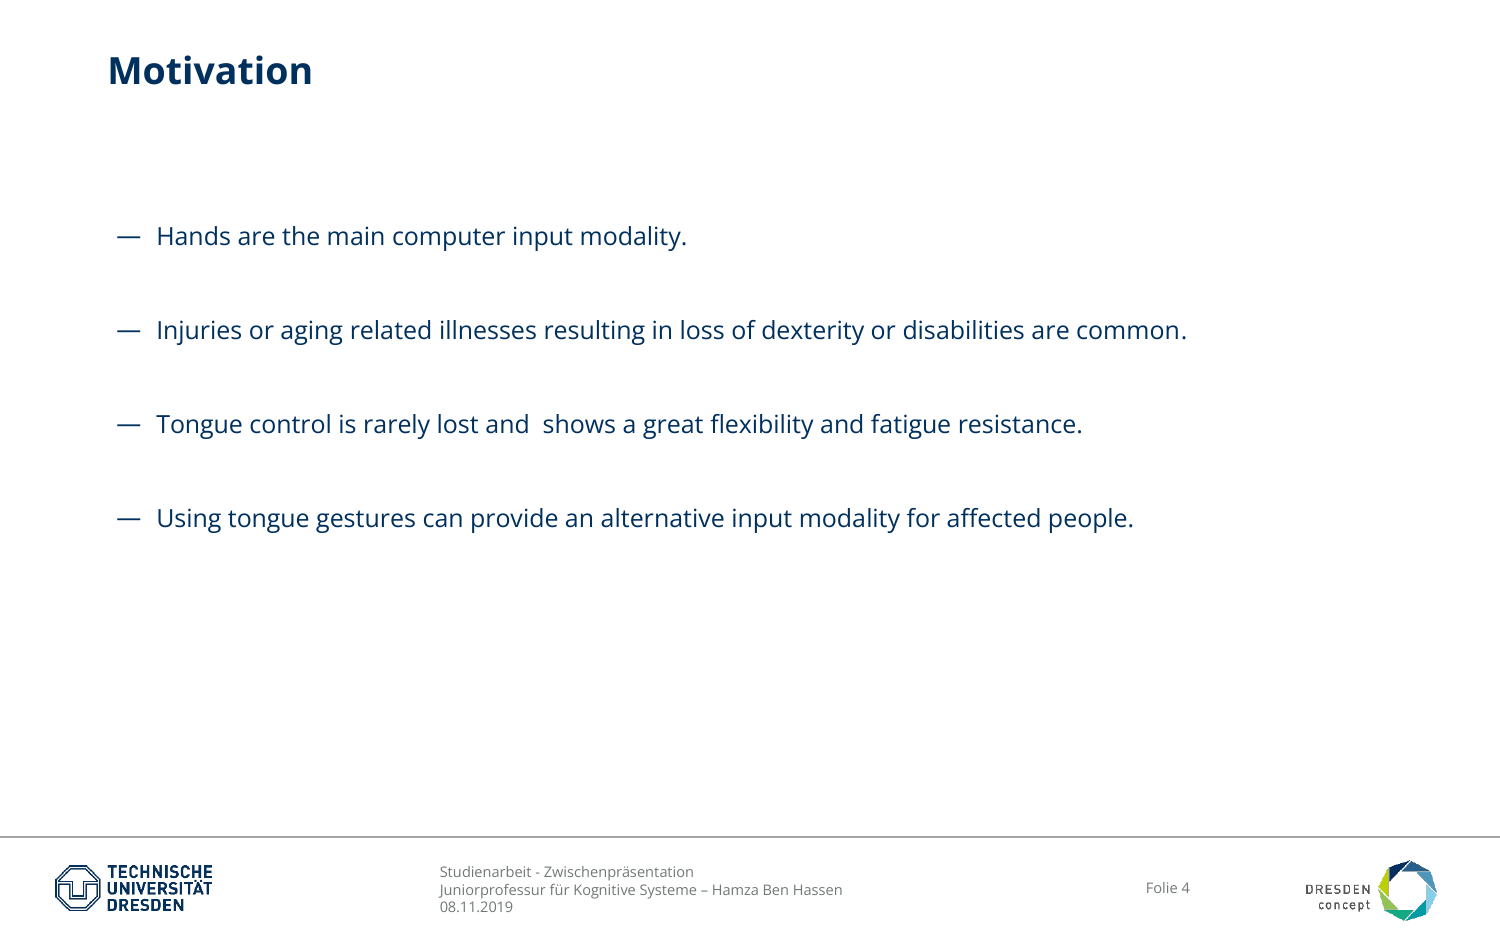

# Motivation

Hands are the main computer input modality.

Injuries or aging related illnesses resulting in loss of dexterity or disabilities are common.

Tongue control is rarely lost and  shows a great flexibility and fatigue resistance.

Using tongue gestures can provide an alternative input modality for affected people.